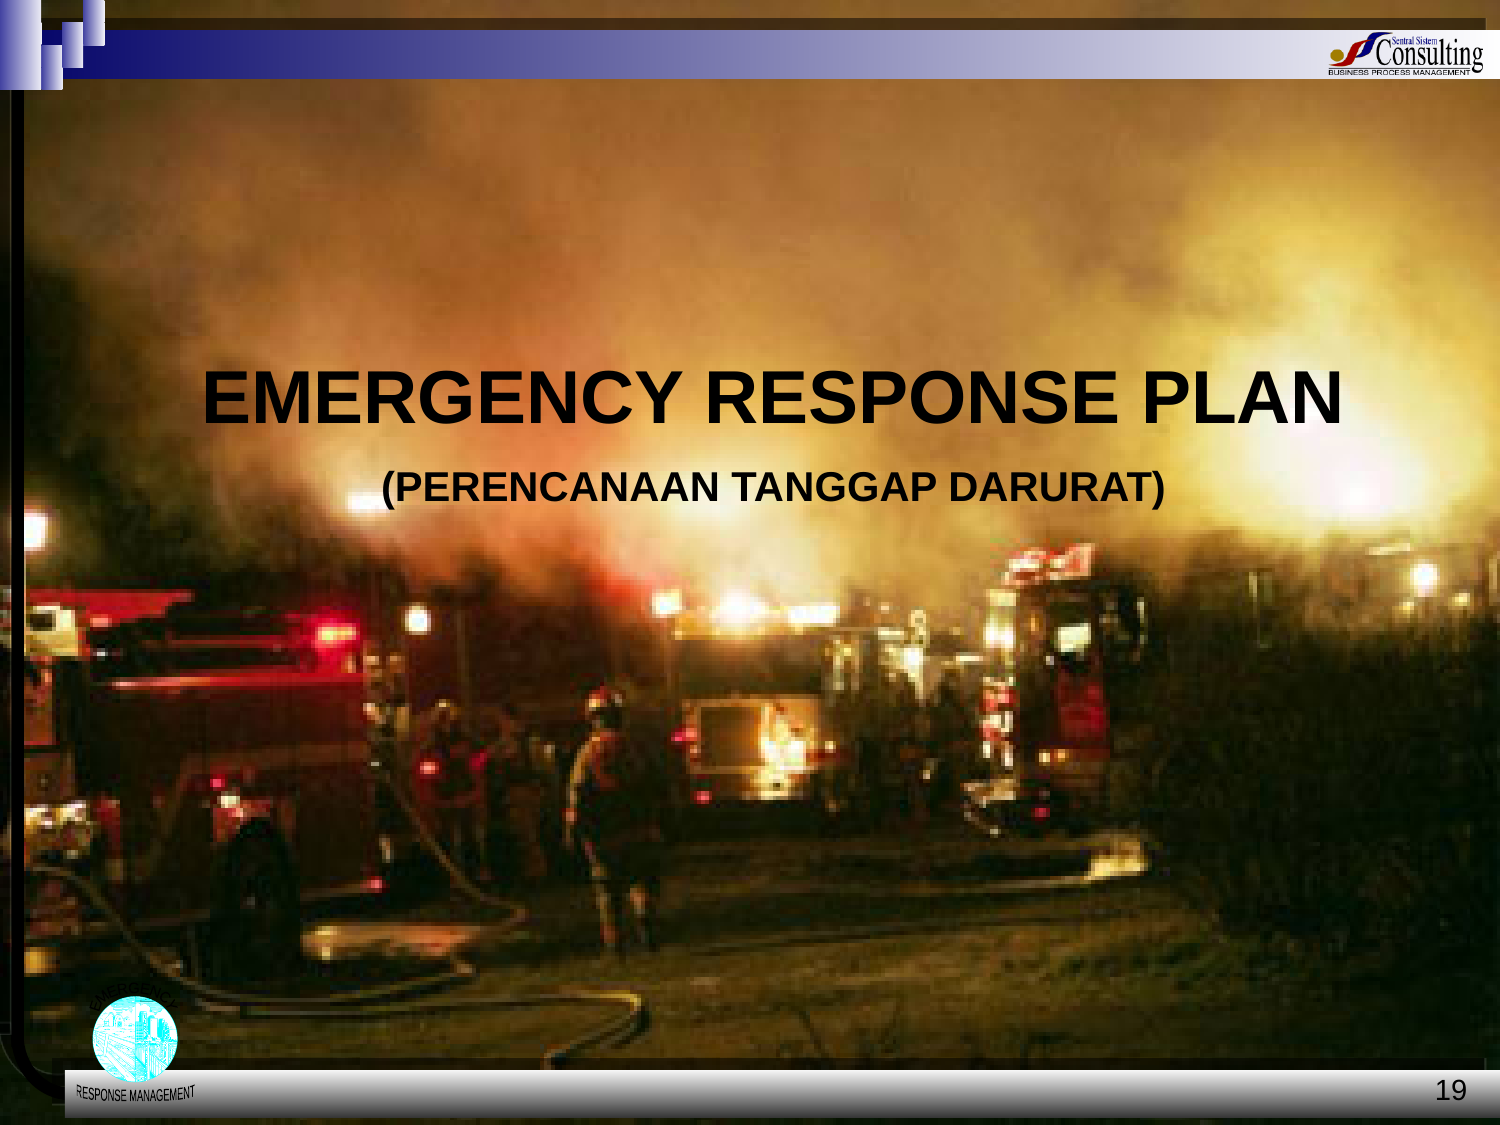

EMERGENCY RESPONSE PLAN
(PERENCANAAN TANGGAP DARURAT)
19